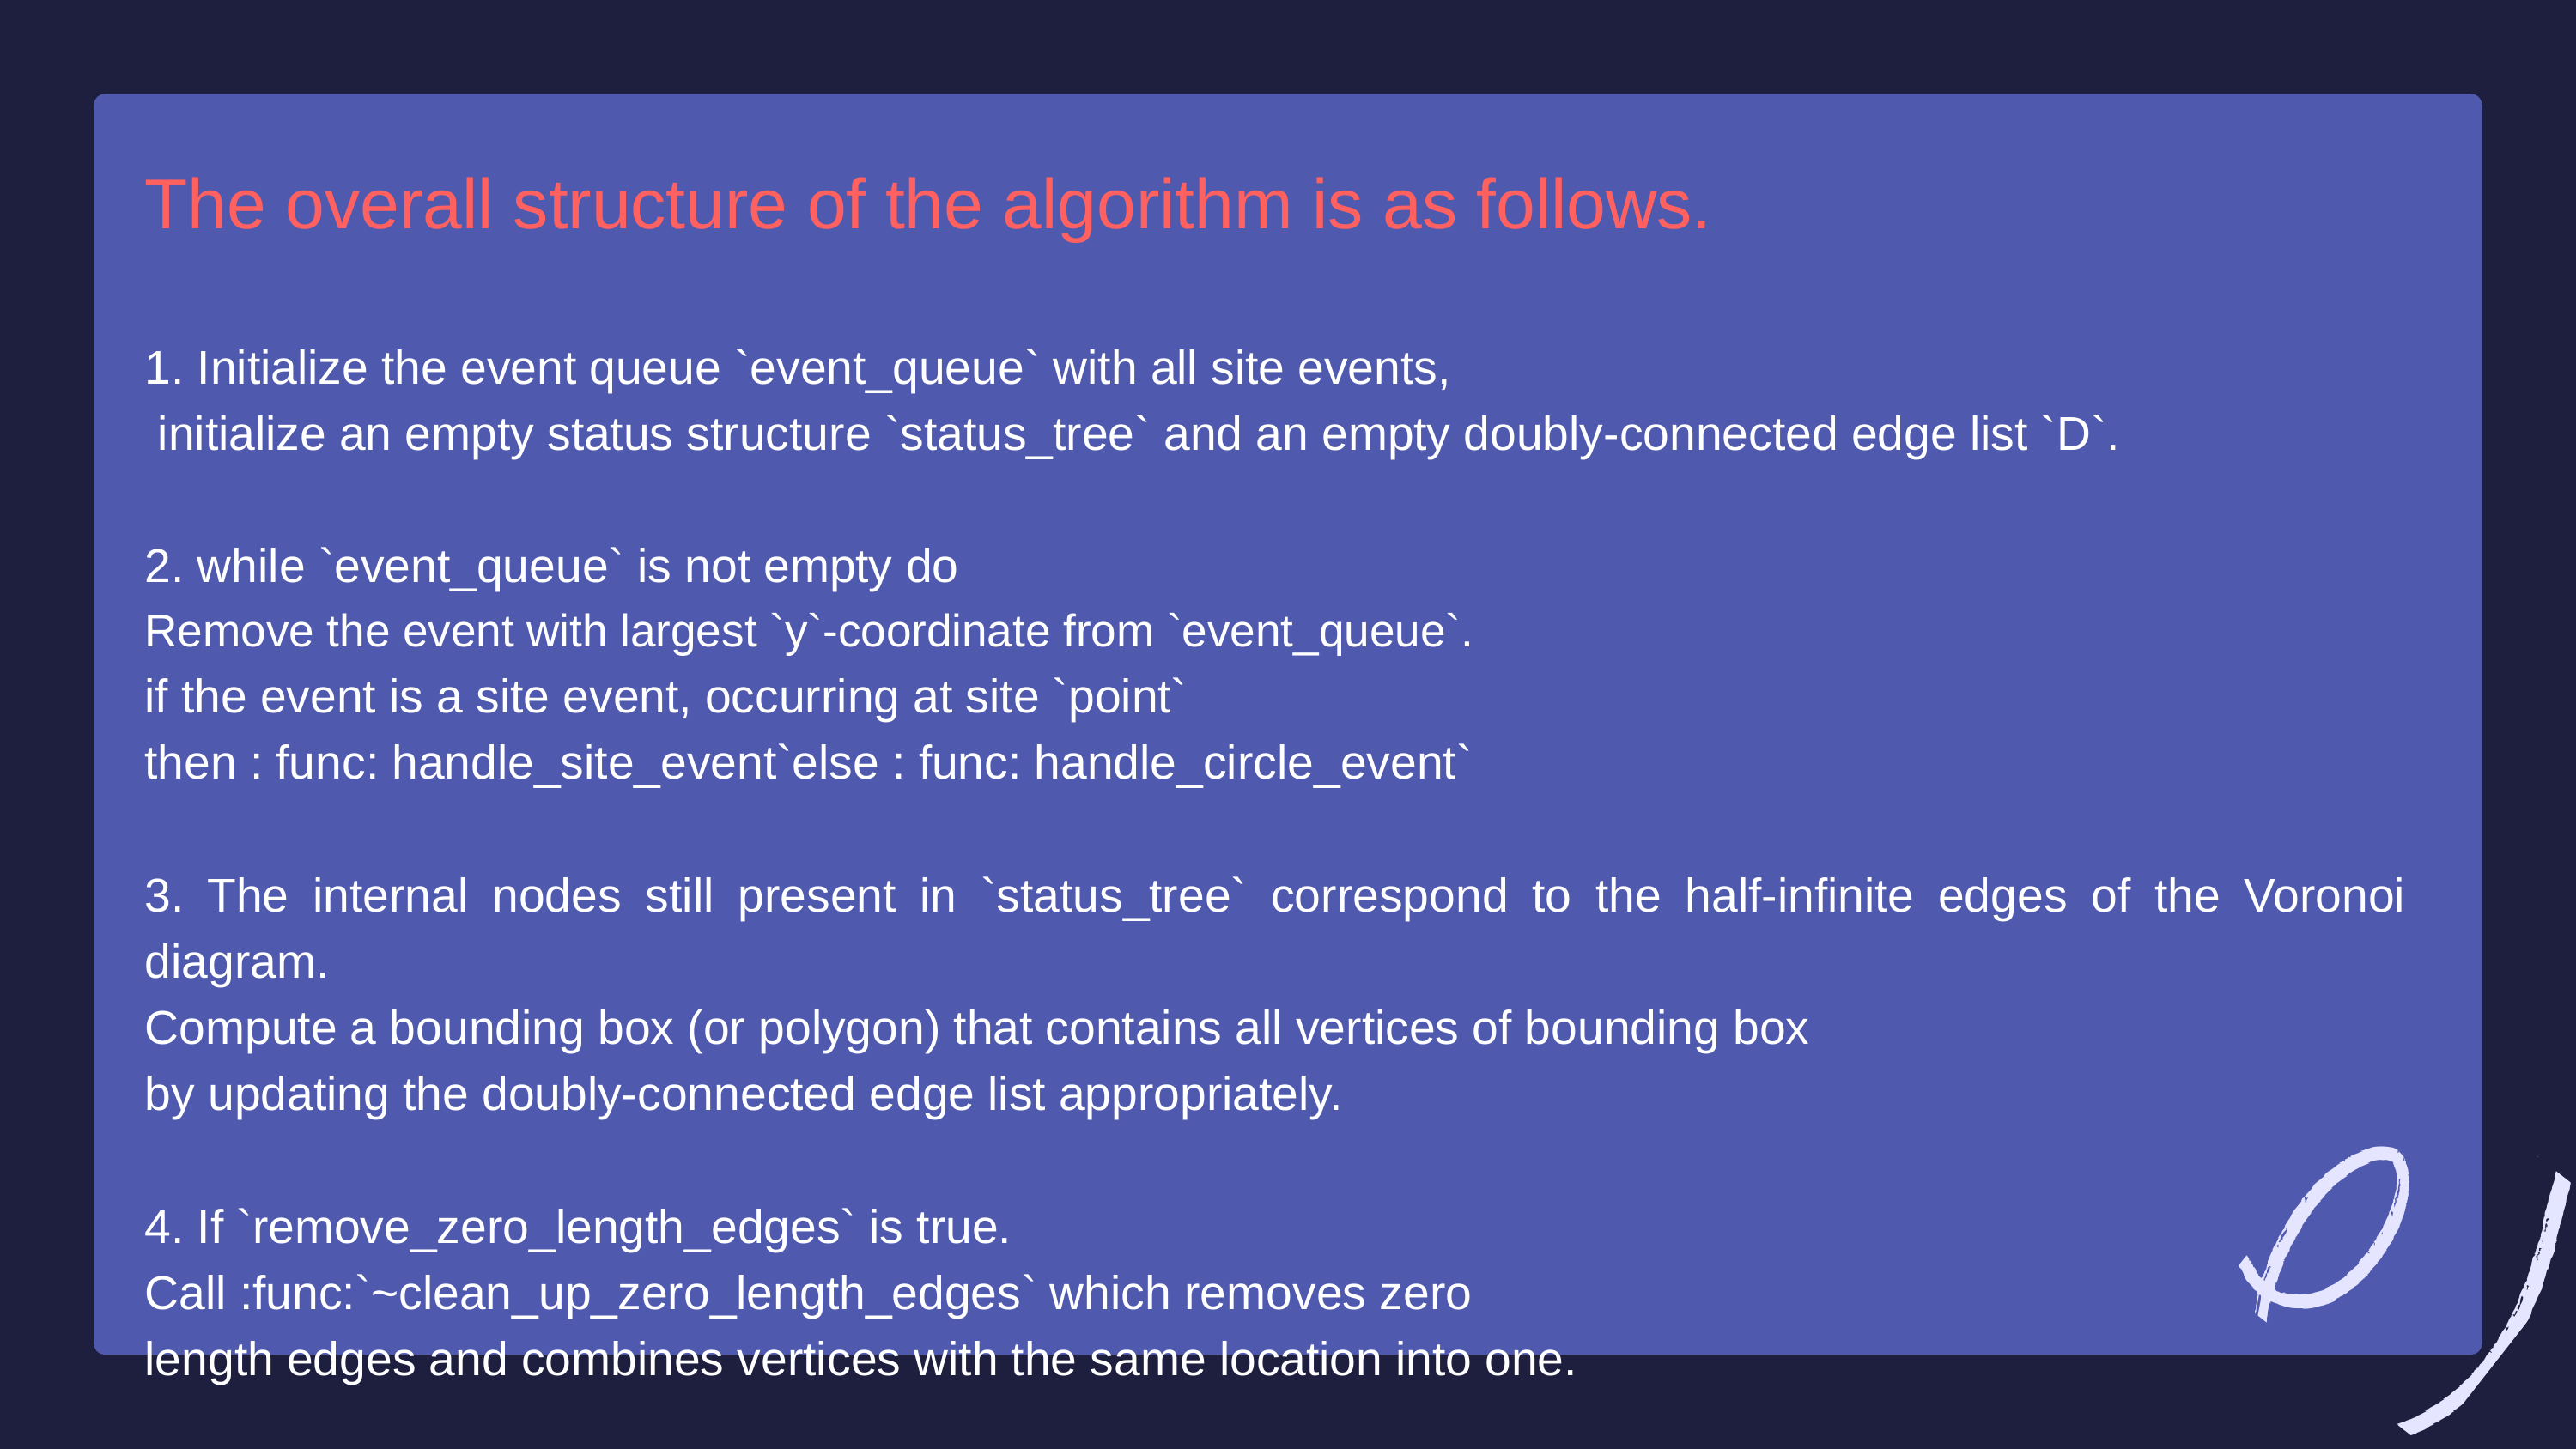

The overall structure of the algorithm is as follows.

1. Initialize the event queue `event_queue` with all site events,
 initialize an empty status structure `status_tree` and an empty doubly-connected edge list `D`.

2. while `event_queue` is not empty do
Remove the event with largest `y`-coordinate from `event_queue`.
if the event is a site event, occurring at site `point`
then : func: handle_site_event`else : func: handle_circle_event`

3. The internal nodes still present in `status_tree` correspond to the half-infinite edges of the Voronoi diagram.
Compute a bounding box (or polygon) that contains all vertices of bounding box
by updating the doubly-connected edge list appropriately.

4. If `remove_zero_length_edges` is true.
Call :func:`~clean_up_zero_length_edges` which removes zero
length edges and combines vertices with the same location into one.